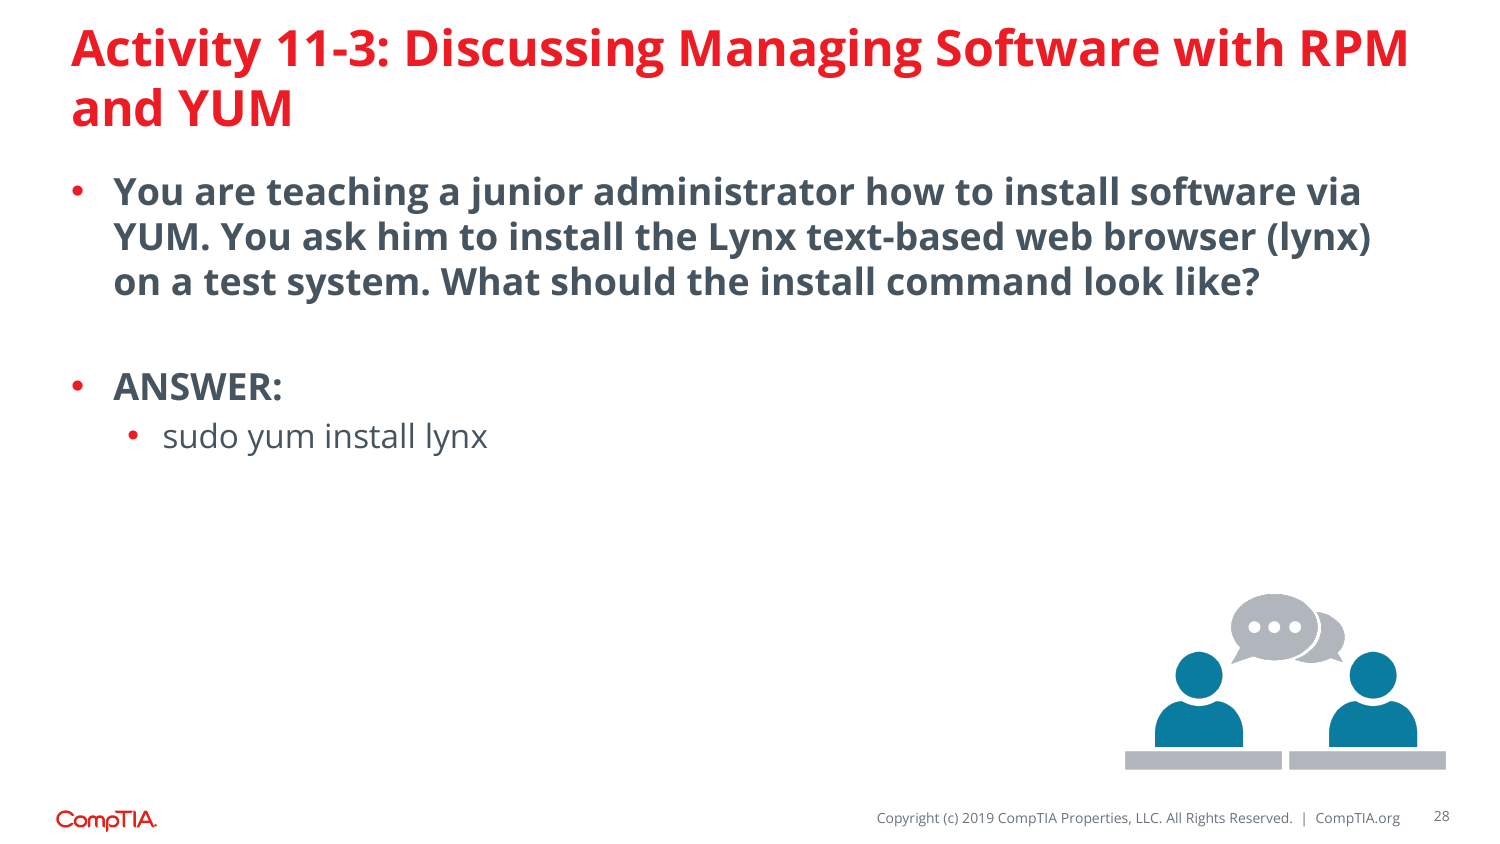

# Activity 11-3: Discussing Managing Software with RPM and YUM
You are teaching a junior administrator how to install software via YUM. You ask him to install the Lynx text-based web browser (lynx) on a test system. What should the install command look like?

ANSWER:
sudo yum install lynx

28